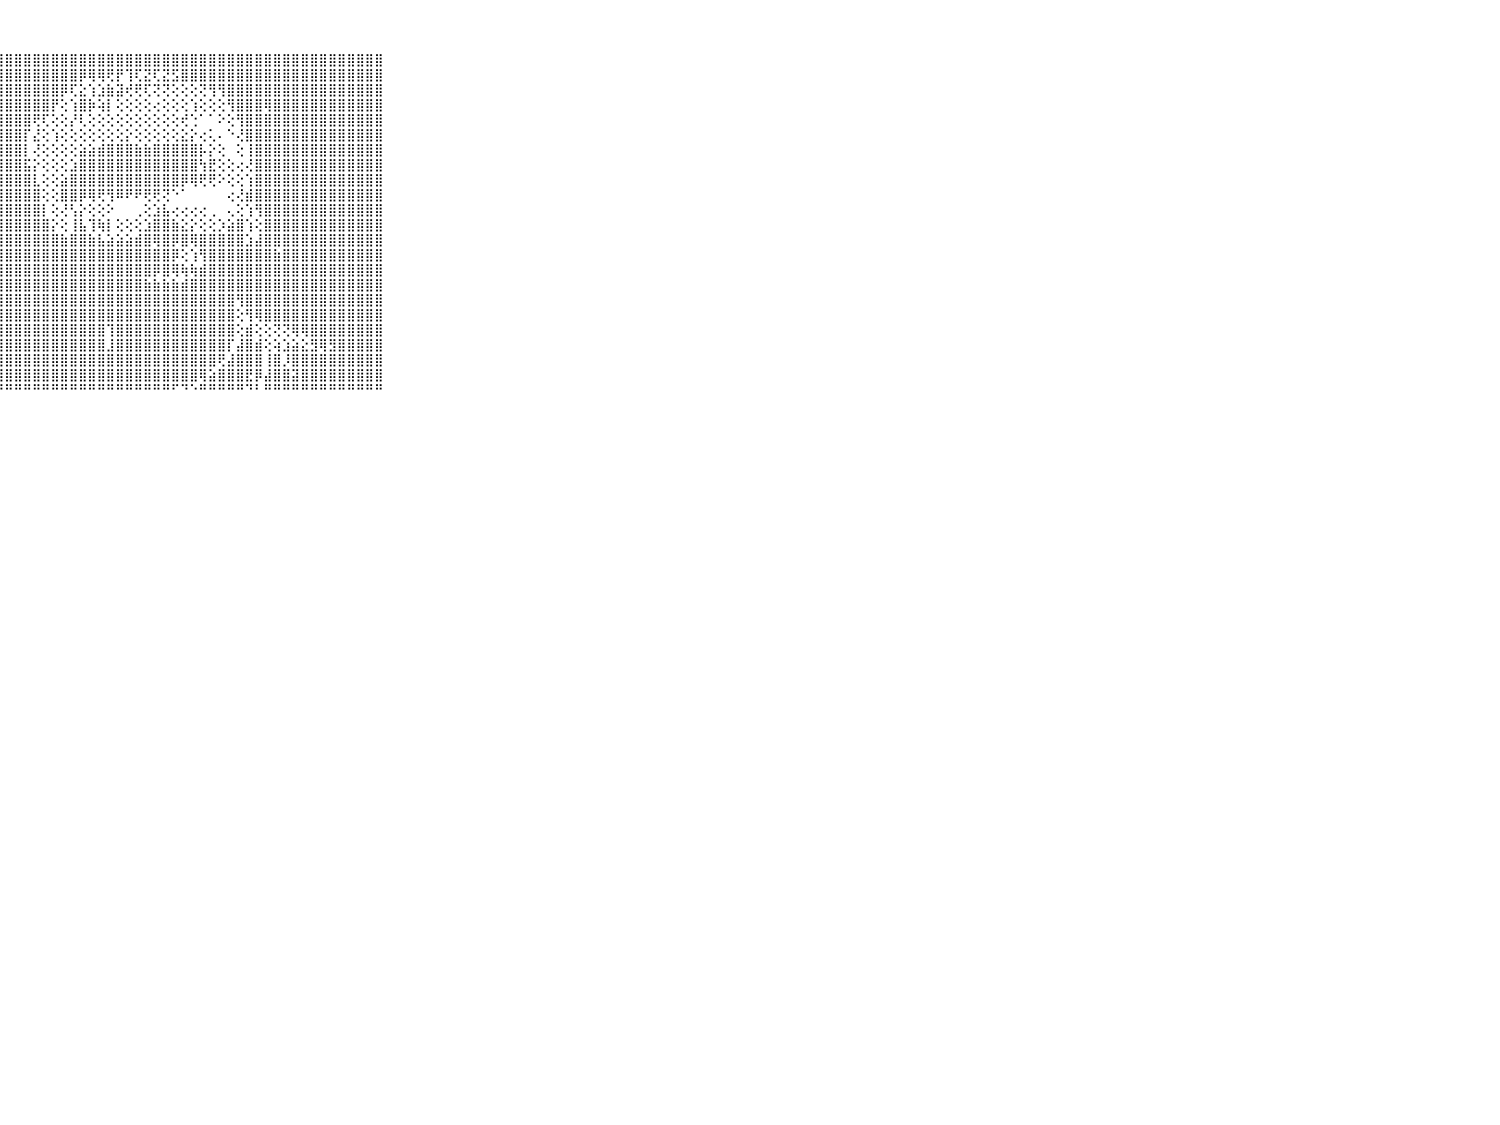

⠀⠀⠀⠀⠀⠀⠀⠀⠀⠀⠀⣿⣿⣿⣿⣿⣿⣿⣿⣿⣿⣿⣿⣿⣿⣿⣿⣿⣿⣿⣿⣿⣿⣿⣿⣿⣿⣿⣿⣿⣿⣿⣿⣿⣿⣿⣿⣿⣿⣿⣿⣿⣿⣿⣿⣿⣿⣿⣿⣿⣿⣿⣿⣿⣿⣿⣿⣿⣿⠀⠀⠀⠀⠀⠀⠀⠀⠀⠀⠀⠀
⠀⠀⠀⠀⠀⠀⠀⠀⠀⠀⠀⣿⣿⣿⣿⣿⣿⣿⣿⣿⣿⣿⣿⣿⣿⣿⣿⣿⣿⣿⣿⣿⣿⣿⣿⣿⡿⢿⢿⢟⡟⢹⢏⣝⢏⣝⣫⣿⣿⣿⣿⣿⣿⣿⣿⣿⣿⣿⣿⣿⣿⣿⣿⣿⣿⣿⣿⣿⣿⠀⠀⠀⠀⠀⠀⠀⠀⠀⠀⠀⠀
⠀⠀⠀⠀⠀⠀⠀⠀⠀⠀⠀⣿⣿⣿⣿⣿⣿⣿⣿⣿⣿⣿⣿⣿⣿⣿⣿⣿⣿⣿⣿⣿⣿⣿⡿⢏⣕⢱⣱⣷⣽⢞⢟⢏⢝⢝⢕⢕⢕⢝⢻⢻⣿⣿⣿⣿⣿⣿⣿⣿⣿⣿⣿⣿⣿⣿⣿⣿⣿⠀⠀⠀⠀⠀⠀⠀⠀⠀⠀⠀⠀
⠀⠀⠀⠀⠀⠀⠀⠀⠀⠀⠀⣿⣿⣿⣿⣿⣿⣿⣿⣿⣿⣿⣿⣿⣿⣿⣿⣿⣿⣿⣿⣿⣿⡟⢕⢱⣿⡷⢵⡇⢕⢕⢕⢕⢔⢕⢕⢕⢱⢕⢕⢕⢻⣿⣿⣿⢿⣿⣿⣿⣿⣿⣿⣿⣿⣿⣿⣿⣿⠀⠀⠀⠀⠀⠀⠀⠀⠀⠀⠀⠀
⠀⠀⠀⠀⠀⠀⠀⠀⠀⠀⠀⣿⣿⣿⣿⣿⣿⣿⣿⣿⣿⣿⣿⣿⣿⣿⣿⣿⣿⣿⣿⢟⢏⢕⢕⡜⢇⢕⢕⢕⢕⢕⢕⢕⢕⢕⢕⢞⢑⠁⠁⠕⢕⢻⣿⣿⣿⣿⣿⣿⣿⣿⣿⣿⣿⣿⣿⣿⣿⠀⠀⠀⠀⠀⠀⠀⠀⠀⠀⠀⠀
⠀⠀⠀⠀⠀⠀⠀⠀⠀⠀⠀⣿⣿⣿⣿⣿⣿⣿⣿⣿⣿⣿⣿⣿⣿⣿⣿⣿⣿⣿⡏⣜⢕⢱⢕⢕⢕⢕⢕⢕⢕⡕⢕⢕⢕⢕⢕⣕⡕⢔⢅⠄⠑⢜⣿⣿⣿⣿⣿⣿⣿⣿⣿⣿⣿⣿⣿⣿⣿⠀⠀⠀⠀⠀⠀⠀⠀⠀⠀⠀⠀
⠀⠀⠀⠀⠀⠀⠀⠀⠀⠀⠀⣿⣿⣿⣿⣿⣿⣿⣿⣿⣿⣿⣿⣿⣿⣿⣿⣿⣿⣿⡇⢜⢕⢕⢕⢕⣵⣵⣾⣿⣿⣿⣷⣷⣿⣿⣿⣿⣿⡧⡕⢕⠀⢕⢸⣿⣿⣿⣿⣿⣿⣿⣿⣿⣿⣿⣿⣿⣿⠀⠀⠀⠀⠀⠀⠀⠀⠀⠀⠀⠀
⠀⠀⠀⠀⠀⠀⠀⠀⠀⠀⠀⣿⣿⣿⣿⣿⣿⣿⣿⣿⣿⣿⣿⣿⣿⣿⣿⣿⣿⣿⣯⡕⢕⢕⢕⣱⣿⣿⣿⣿⣿⣿⣿⣿⣿⣿⣿⣿⣿⢳⣟⢕⢕⢔⢜⣿⣿⣿⣿⣿⣿⣿⣿⣿⣿⣿⣿⣿⣿⠀⠀⠀⠀⠀⠀⠀⠀⠀⠀⠀⠀
⠀⠀⠀⠀⠀⠀⠀⠀⠀⠀⠀⣿⣿⣿⣿⣿⣿⣿⣿⣿⣿⣿⣿⣿⣿⣿⣿⣿⣿⣿⣿⣇⢕⢕⣵⣿⣿⣿⣿⣿⣿⣿⣿⣿⣿⣿⣿⡿⢿⢟⢟⠕⢕⢕⢱⣿⣿⣿⣿⣿⣿⣿⣿⣿⣿⣿⣿⣿⣿⠀⠀⠀⠀⠀⠀⠀⠀⠀⠀⠀⠀
⠀⠀⠀⠀⠀⠀⠀⠀⠀⠀⠀⣿⣿⣿⣿⣿⣿⣿⣿⣿⣿⣿⣿⣿⣿⣿⣿⣿⣿⣿⣿⣿⢕⢕⣿⣿⡿⢿⢟⢻⠿⠟⠟⢟⢟⢝⠑⠁⠀⠀⠀⠀⢔⢜⣾⣿⣿⣿⣿⣿⣿⣿⣿⣿⣿⣿⣿⣿⣿⠀⠀⠀⠀⠀⠀⠀⠀⠀⠀⠀⠀
⠀⠀⠀⠀⠀⠀⠀⠀⠀⠀⠀⣿⣿⣿⣿⣿⣿⣿⣿⣿⣿⣿⣿⣿⣿⣿⣿⣿⣿⣿⣿⣿⡇⢕⢜⢣⡕⢕⢕⠕⠀⠀⢀⢕⣱⣧⢔⢔⢔⢔⢀⠀⢄⢕⢱⢻⣿⣿⣿⣿⣿⣿⣿⣿⣿⣿⣿⣿⣿⠀⠀⠀⠀⠀⠀⠀⠀⠀⠀⠀⠀
⠀⠀⠀⠀⠀⠀⠀⠀⠀⠀⠀⣿⣿⣿⣿⣿⣿⣿⣿⣿⣿⣿⣿⣿⣿⣿⣿⣿⣿⣿⣿⣿⣿⡕⢕⢸⣧⢹⢷⡇⢕⢕⢕⣱⣿⣿⣷⣕⡕⢕⢕⡱⣵⣿⢱⢕⣿⣿⣿⣿⣿⣿⣿⣿⣿⣿⣿⣿⣿⠀⠀⠀⠀⠀⠀⠀⠀⠀⠀⠀⠀
⠀⠀⠀⠀⠀⠀⠀⠀⠀⠀⠀⣿⣿⣿⣿⣿⣿⣿⣿⣿⣿⣿⣿⣿⣿⣿⣿⣿⣿⣿⣿⣿⣿⣿⣷⣿⣿⣷⣧⣵⣵⣵⣾⣿⢿⣿⡿⣿⢿⣿⣿⣿⣿⣿⣱⣼⣿⣿⣿⣿⣿⣿⣿⣿⣿⣿⣿⣿⣿⠀⠀⠀⠀⠀⠀⠀⠀⠀⠀⠀⠀
⠀⠀⠀⠀⠀⠀⠀⠀⠀⠀⠀⣿⣿⣿⣿⣿⣿⣿⣿⣿⣿⣿⣿⣿⣿⣿⣿⣿⣿⣿⣿⣿⣿⣿⣿⣿⣿⣿⣿⣿⣿⣿⣿⣿⣿⣿⡿⢕⢱⢻⣿⣿⣿⣿⣿⣿⣿⣷⣿⣿⣿⣿⣿⣿⣿⣿⣿⣿⣿⠀⠀⠀⠀⠀⠀⠀⠀⠀⠀⠀⠀
⠀⠀⠀⠀⠀⠀⠀⠀⠀⠀⠀⣿⣿⣿⣿⣿⣿⣿⣿⣿⣿⣿⣿⣿⣿⣿⣿⣿⣿⣿⣿⣿⣿⣿⣿⣿⣿⣿⣿⣿⣿⣿⣿⣿⡿⣿⢿⢷⢷⣾⣿⣿⣿⣿⣿⣿⣿⣿⣿⣿⣿⣿⣿⣿⣿⣿⣿⣿⣿⠀⠀⠀⠀⠀⠀⠀⠀⠀⠀⠀⠀
⠀⠀⠀⠀⠀⠀⠀⠀⠀⠀⠀⣿⣿⣿⣿⣿⣿⣿⣿⣿⣿⣿⣿⣿⣿⣿⣿⣿⣿⣿⣿⣿⣿⣿⣿⣿⣿⣿⣿⣿⣿⣿⣿⣷⣷⣷⣷⣾⣿⣿⣿⣿⣿⣿⣿⣿⣿⣿⣿⣿⣿⣿⣿⣿⣿⣿⣿⣿⣿⠀⠀⠀⠀⠀⠀⠀⠀⠀⠀⠀⠀
⠀⠀⠀⠀⠀⠀⠀⠀⠀⠀⠀⣿⣿⣿⣿⣿⣿⣿⣿⣿⣿⣿⣿⣿⣿⣿⣿⣿⣿⣿⣿⣿⣿⣿⣿⣿⣿⣿⣿⣿⣿⣿⣿⣿⣿⣿⣿⣿⣿⣿⣿⣿⣿⢻⣿⣿⣿⣿⣿⣿⣿⣿⣿⣿⣿⣿⣿⣿⣿⠀⠀⠀⠀⠀⠀⠀⠀⠀⠀⠀⠀
⠀⠀⠀⠀⠀⠀⠀⠀⠀⠀⠀⣿⣿⣿⣿⣿⣿⣿⣿⣿⣿⣿⣿⣿⣿⣿⣿⣿⣿⣿⣿⣿⣿⣿⣿⣿⣿⣿⣿⣿⣿⣿⣿⣿⣿⣿⣿⣿⣿⣿⣿⣿⣿⢕⢻⢿⣿⣿⣿⣿⣿⣿⣿⣿⣿⣿⣿⣿⣿⠀⠀⠀⠀⠀⠀⠀⠀⠀⠀⠀⠀
⠀⠀⠀⠀⠀⠀⠀⠀⠀⠀⠀⣿⣿⣿⣿⣿⣿⣿⣿⣿⣿⣿⣿⣿⣿⣿⣿⣿⣿⣿⣿⣿⣿⣿⣿⣿⣿⣿⣿⢹⣿⣿⣿⣿⣿⣿⣿⣿⣿⣿⣿⣿⣿⢕⣾⢕⢕⢝⢝⢿⢿⣿⣿⣿⣿⣿⣿⣿⣿⠀⠀⠀⠀⠀⠀⠀⠀⠀⠀⠀⠀
⠀⠀⠀⠀⠀⠀⠀⠀⠀⠀⠀⣿⣿⣿⣿⣿⣿⣿⣿⣿⣿⣿⣿⣿⣿⣿⣿⣿⣿⣿⣿⣿⣿⣿⣿⣿⣿⣿⣿⣸⣿⣿⣿⣿⣿⣿⣿⣿⣿⣿⣿⣿⡏⣼⣿⣾⢕⢵⣱⣵⣕⣻⢿⣻⣿⣿⣿⣿⣿⠀⠀⠀⠀⠀⠀⠀⠀⠀⠀⠀⠀
⠀⠀⠀⠀⠀⠀⠀⠀⠀⠀⠀⣿⣿⣿⣿⣿⣿⣿⣿⣿⣿⣿⣿⣿⣿⣿⣿⣿⣿⣿⣿⣿⣿⣿⣿⣿⣿⣿⣿⣿⣿⣿⣿⣿⣿⣿⣿⣿⣿⣿⣿⢟⣼⣿⣿⣿⢸⣿⡸⣿⣿⣿⣿⣿⣿⣿⣿⣿⣿⠀⠀⠀⠀⠀⠀⠀⠀⠀⠀⠀⠀
⠀⠀⠀⠀⠀⠀⠀⠀⠀⠀⠀⣿⣿⣿⣿⣿⣿⣿⣿⣿⣿⣿⣿⣿⣿⣿⣿⣿⣿⣿⣿⣿⣿⣿⣿⣿⣿⣿⣿⣿⣿⣿⣿⣿⣿⣿⣿⣿⣿⢿⣵⣿⣿⣿⣟⡿⣼⣿⣿⣽⣿⣿⣿⣿⣿⣿⣿⣿⣿⠀⠀⠀⠀⠀⠀⠀⠀⠀⠀⠀⠀
⠀⠀⠀⠀⠀⠀⠀⠀⠀⠀⠀⠛⠛⠛⠛⠛⠛⠛⠛⠛⠛⠛⠛⠛⠛⠛⠛⠛⠛⠛⠛⠛⠛⠛⠛⠛⠛⠛⠛⠛⠛⠛⠛⠛⠛⠛⠋⠙⠑⠛⠛⠛⠛⠛⠙⠃⠛⠛⠛⠛⠛⠛⠛⠛⠛⠛⠛⠛⠛⠀⠀⠀⠀⠀⠀⠀⠀⠀⠀⠀⠀